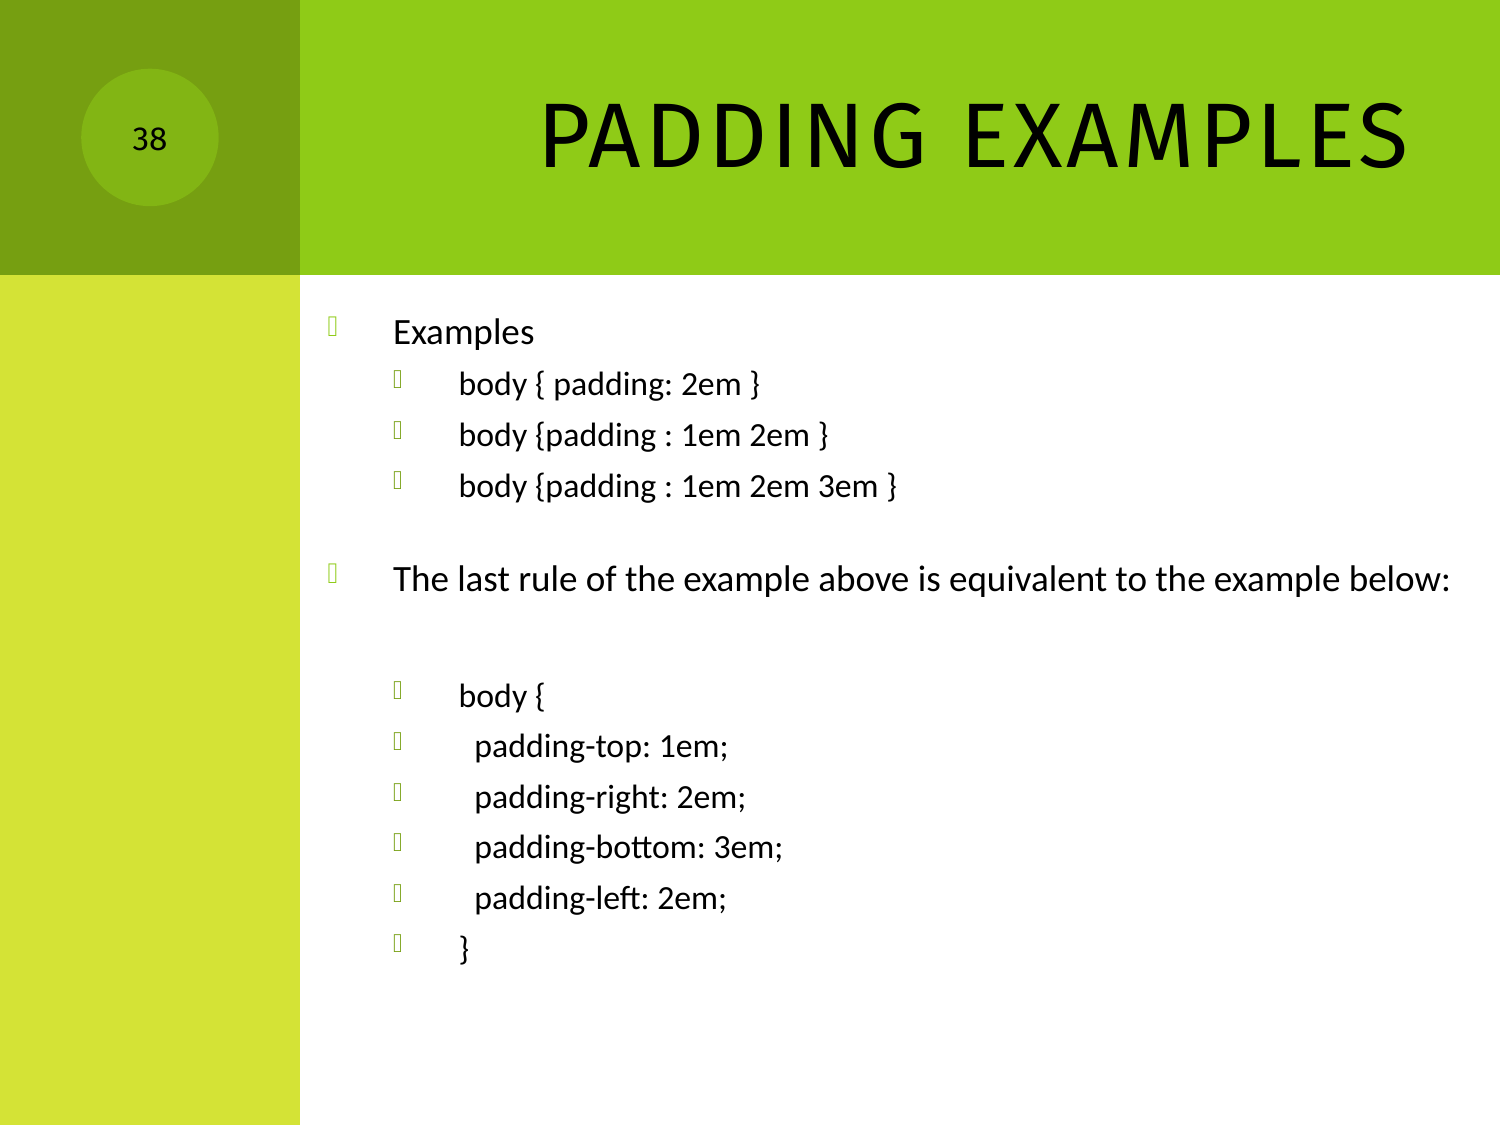

# Padding Examples
38
Examples
body { padding: 2em }
body {padding : 1em 2em }
body {padding : 1em 2em 3em }
The last rule of the example above is equivalent to the example below:

body {
  padding-top: 1em;
  padding-right: 2em;
  padding-bottom: 3em;
  padding-left: 2em;
}